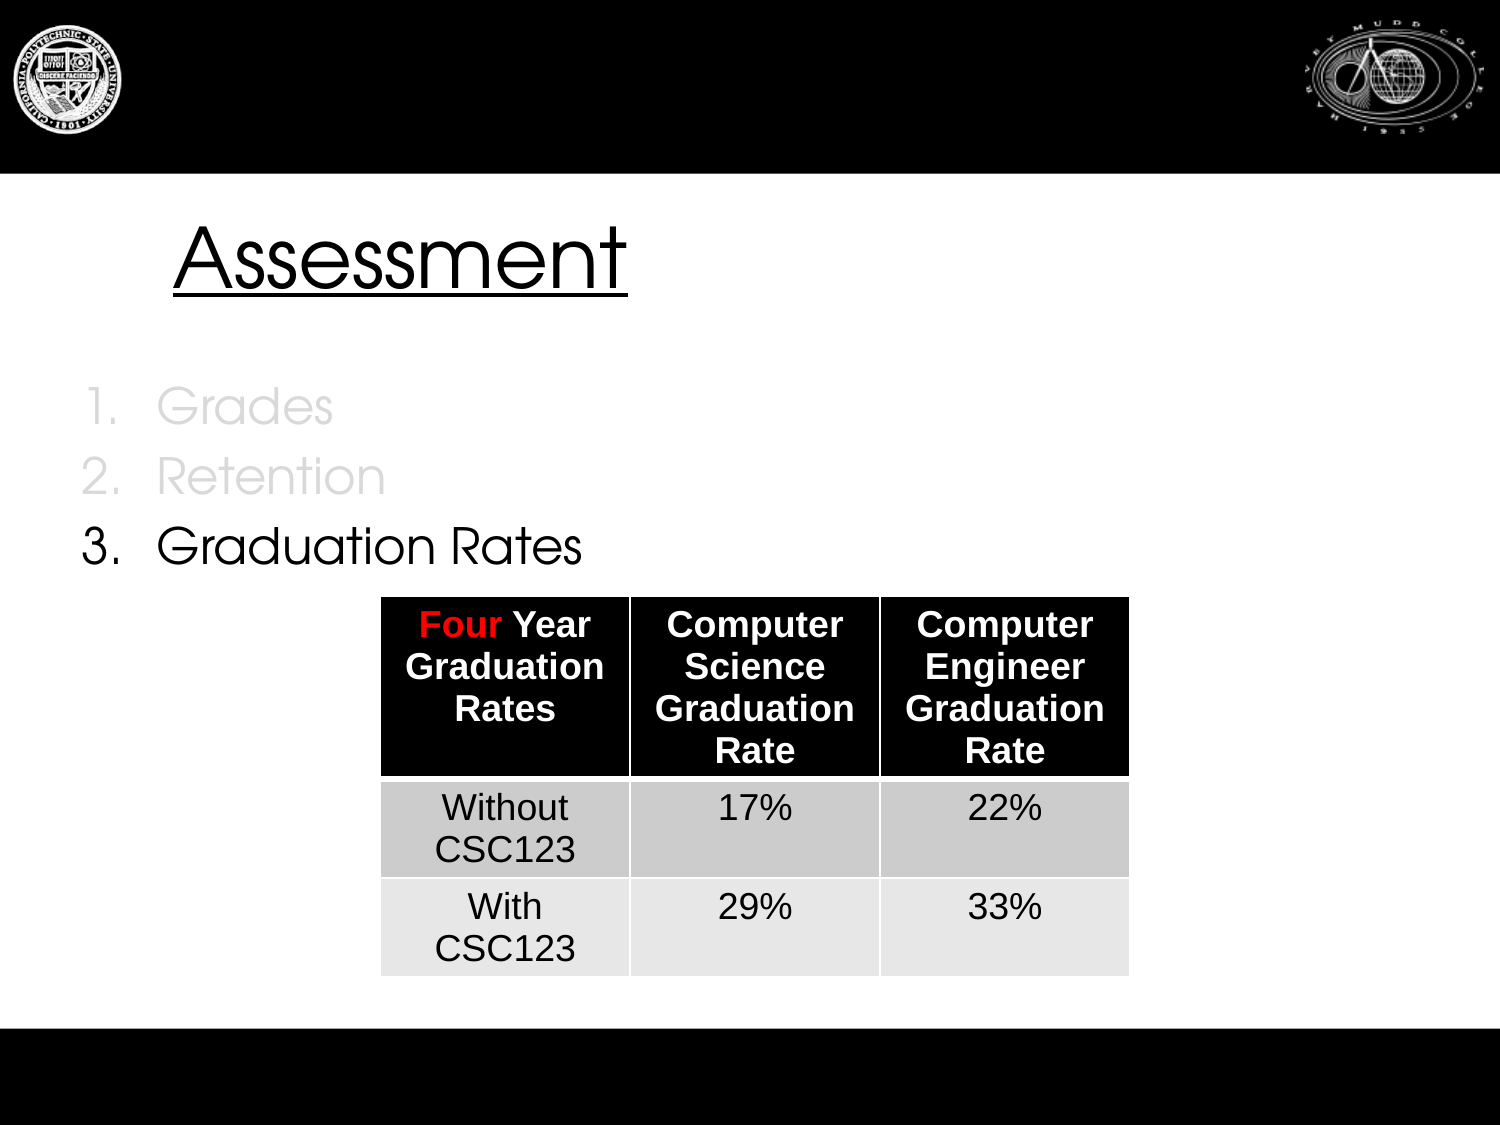

# Assessment
Grades
Retention
Graduation Rates

| Four Year Graduation Rates | Computer Science Graduation Rate | Computer Engineer Graduation Rate |
| --- | --- | --- |
| Without CSC123 | 17% | 22% |
| With CSC123 | 29% | 33% |